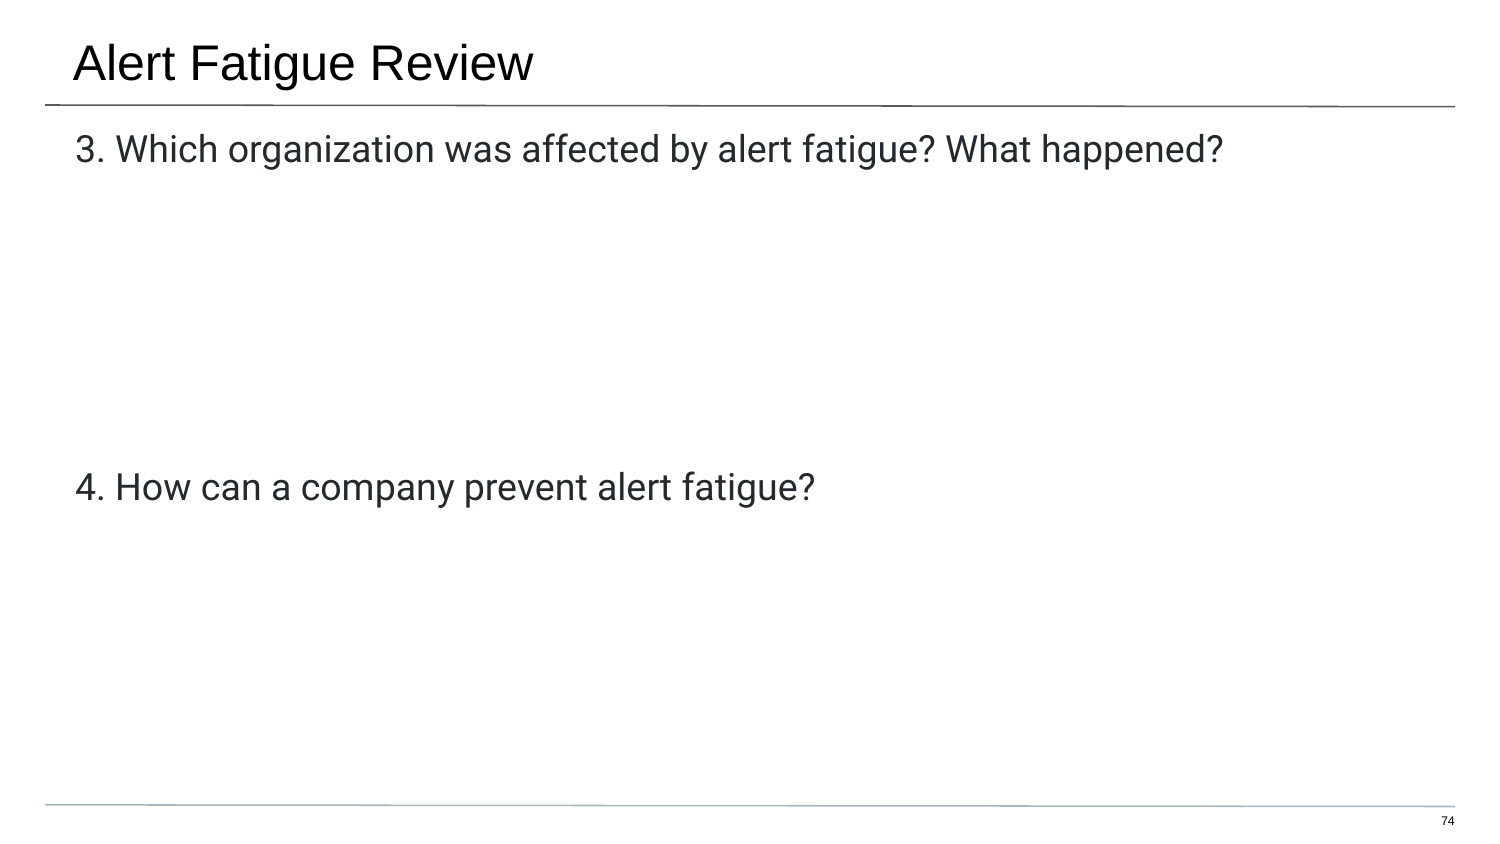

# Alert Fatigue Review
3. Which organization was affected by alert fatigue? What happened?

4. How can a company prevent alert fatigue?

74